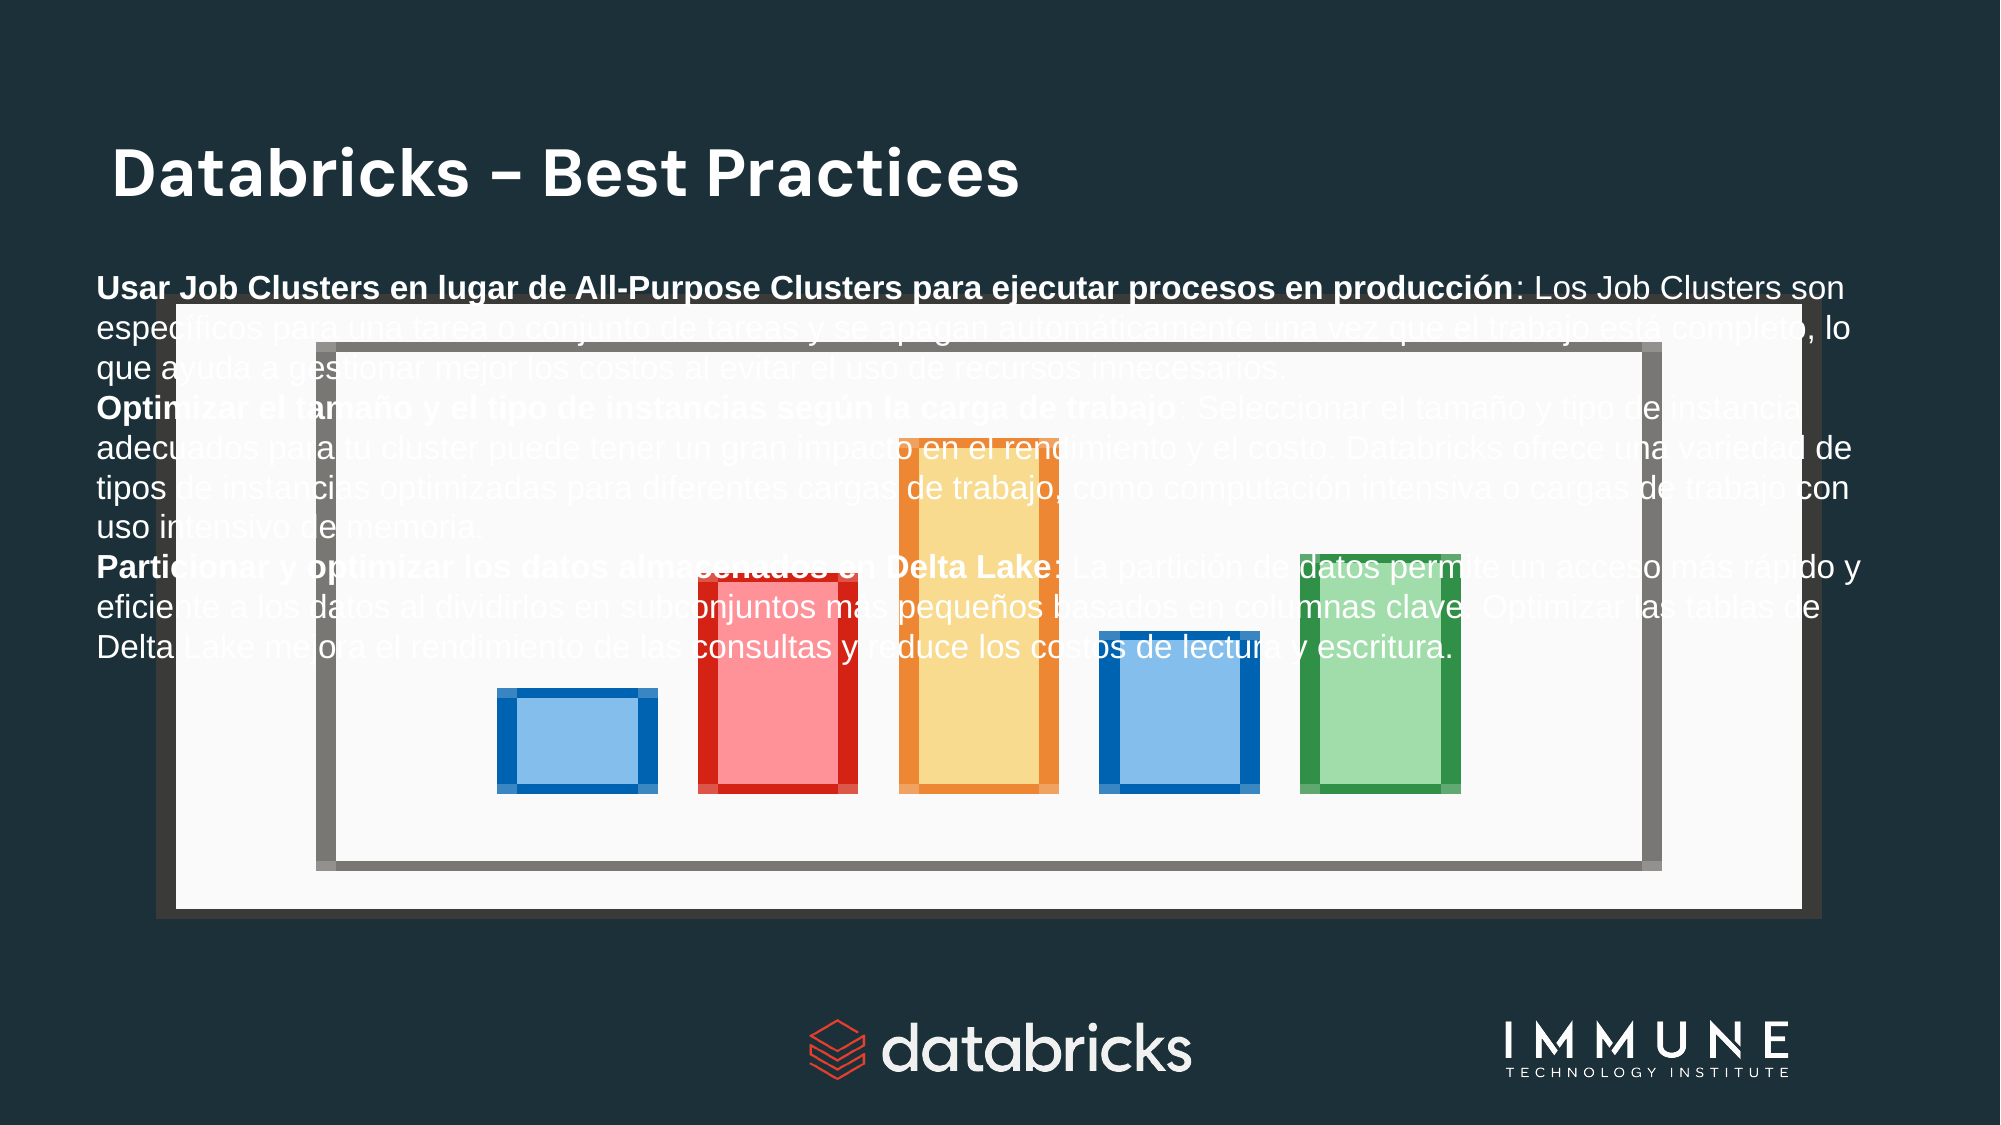

# Databricks - Best Practices
Usar Job Clusters en lugar de All-Purpose Clusters para ejecutar procesos en producción: Los Job Clusters son específicos para una tarea o conjunto de tareas y se apagan automáticamente una vez que el trabajo está completo, lo que ayuda a gestionar mejor los costos al evitar el uso de recursos innecesarios.
Optimizar el tamaño y el tipo de instancias según la carga de trabajo: Seleccionar el tamaño y tipo de instancia adecuados para tu cluster puede tener un gran impacto en el rendimiento y el costo. Databricks ofrece una variedad de tipos de instancias optimizadas para diferentes cargas de trabajo, como computación intensiva o cargas de trabajo con uso intensivo de memoria.
Particionar y optimizar los datos almacenados en Delta Lake: La partición de datos permite un acceso más rápido y eficiente a los datos al dividirlos en subconjuntos más pequeños basados en columnas clave. Optimizar las tablas de Delta Lake mejora el rendimiento de las consultas y reduce los costos de lectura y escritura.